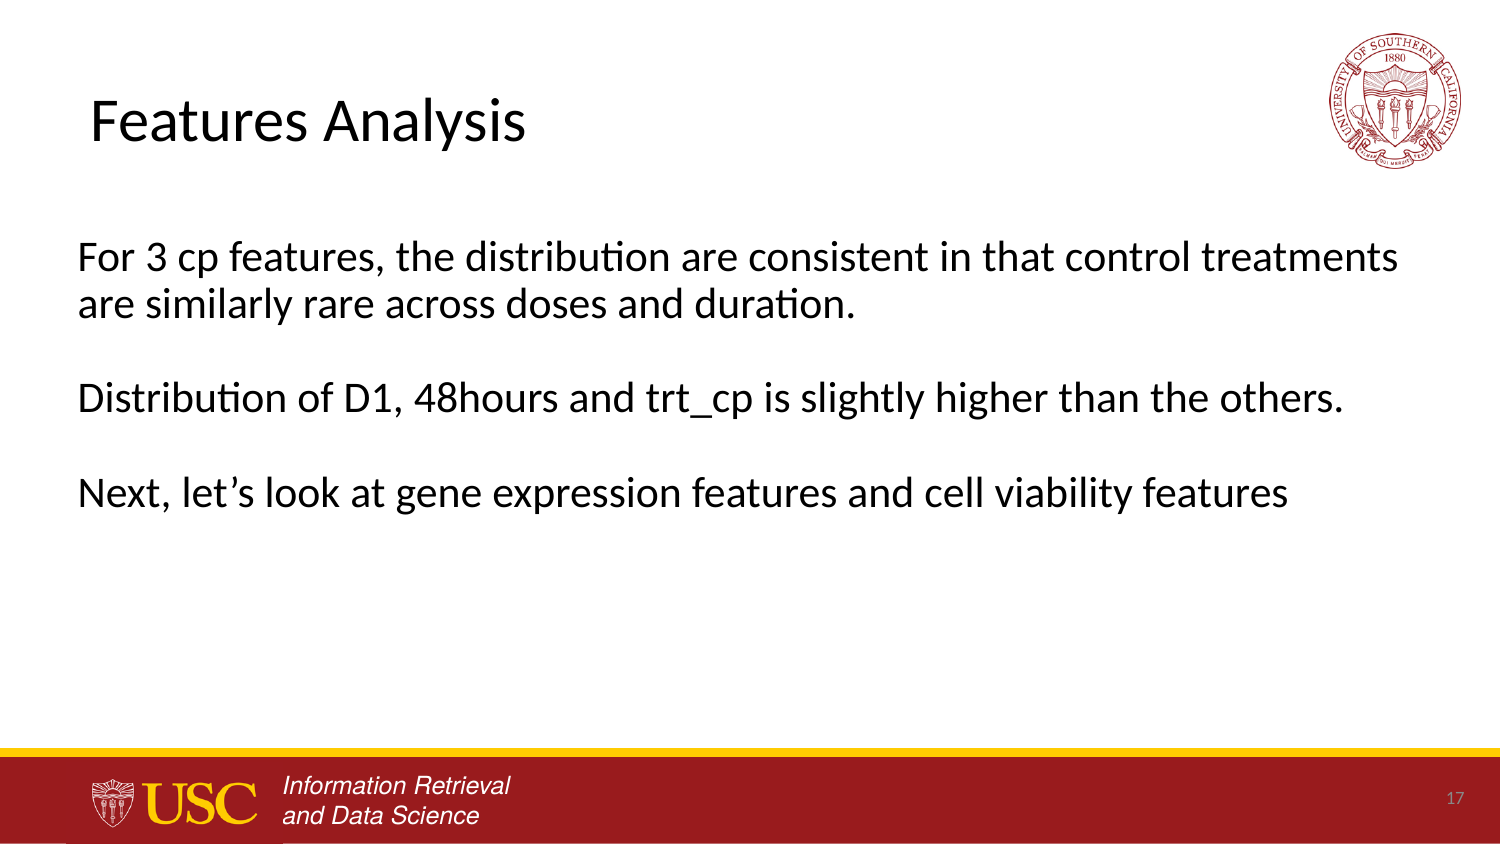

# Features Analysis
For 3 cp features, the distribution are consistent in that control treatments are similarly rare across doses and duration.

Distribution of D1, 48hours and trt_cp is slightly higher than the others.

Next, let’s look at gene expression features and cell viability features
17